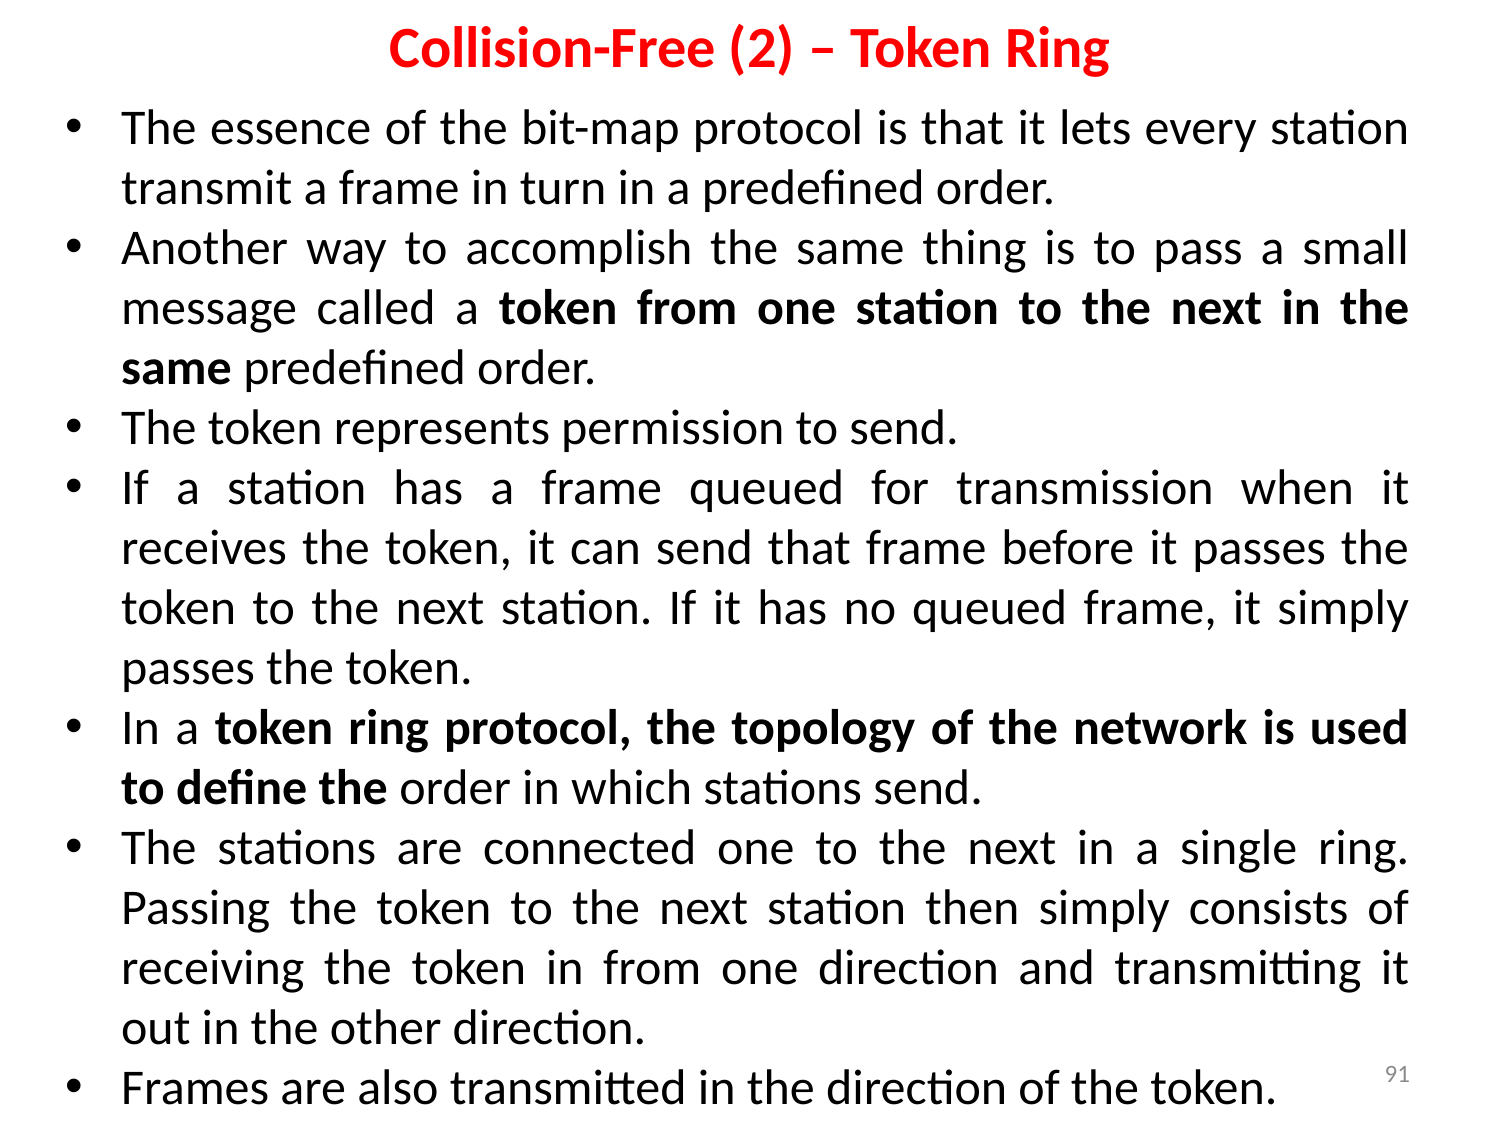

# Collision-Free (2) – Token Ring
The essence of the bit-map protocol is that it lets every station transmit a frame in turn in a predefined order.
Another way to accomplish the same thing is to pass a small message called a token from one station to the next in the same predefined order.
The token represents permission to send.
If a station has a frame queued for transmission when it receives the token, it can send that frame before it passes the token to the next station. If it has no queued frame, it simply passes the token.
In a token ring protocol, the topology of the network is used to define the order in which stations send.
The stations are connected one to the next in a single ring. Passing the token to the next station then simply consists of receiving the token in from one direction and transmitting it out in the other direction.
Frames are also transmitted in the direction of the token.
91